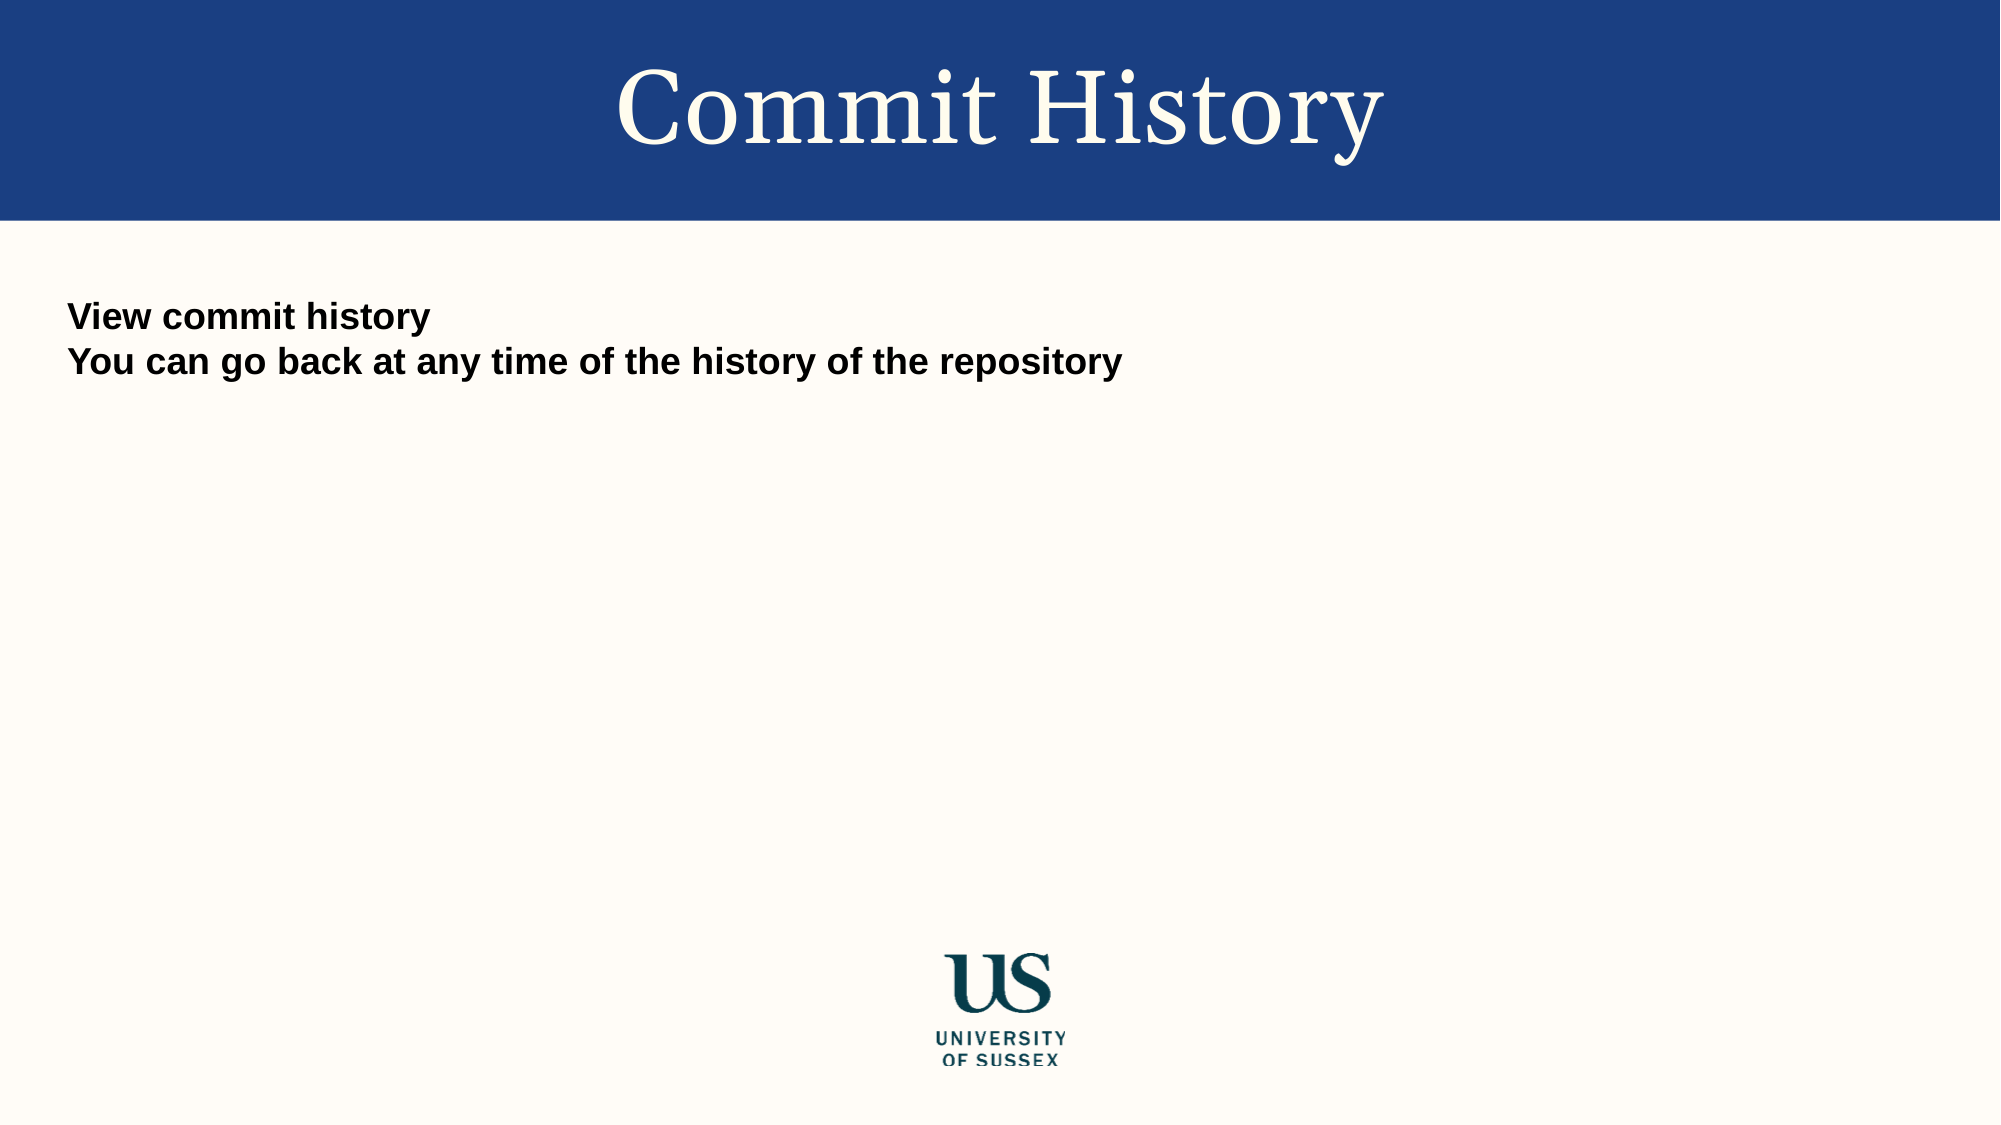

# Commit History
View commit history
You can go back at any time of the history of the repository